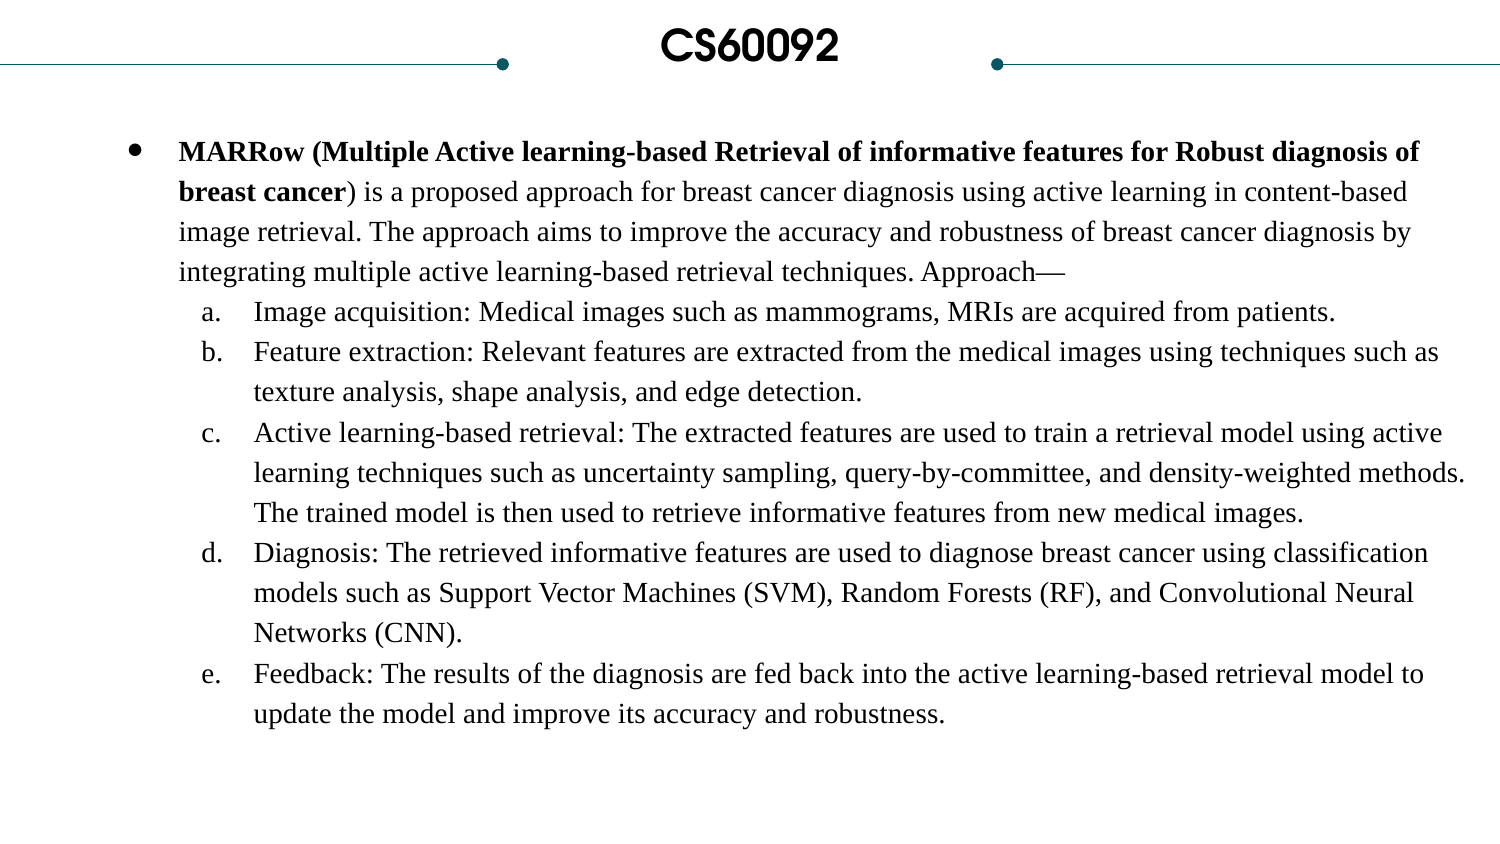

CS60092
MARRow (Multiple Active learning-based Retrieval of informative features for Robust diagnosis of breast cancer) is a proposed approach for breast cancer diagnosis using active learning in content-based image retrieval. The approach aims to improve the accuracy and robustness of breast cancer diagnosis by integrating multiple active learning-based retrieval techniques. Approach—
Image acquisition: Medical images such as mammograms, MRIs are acquired from patients.
Feature extraction: Relevant features are extracted from the medical images using techniques such as texture analysis, shape analysis, and edge detection.
Active learning-based retrieval: The extracted features are used to train a retrieval model using active learning techniques such as uncertainty sampling, query-by-committee, and density-weighted methods. The trained model is then used to retrieve informative features from new medical images.
Diagnosis: The retrieved informative features are used to diagnose breast cancer using classification models such as Support Vector Machines (SVM), Random Forests (RF), and Convolutional Neural Networks (CNN).
Feedback: The results of the diagnosis are fed back into the active learning-based retrieval model to update the model and improve its accuracy and robustness.